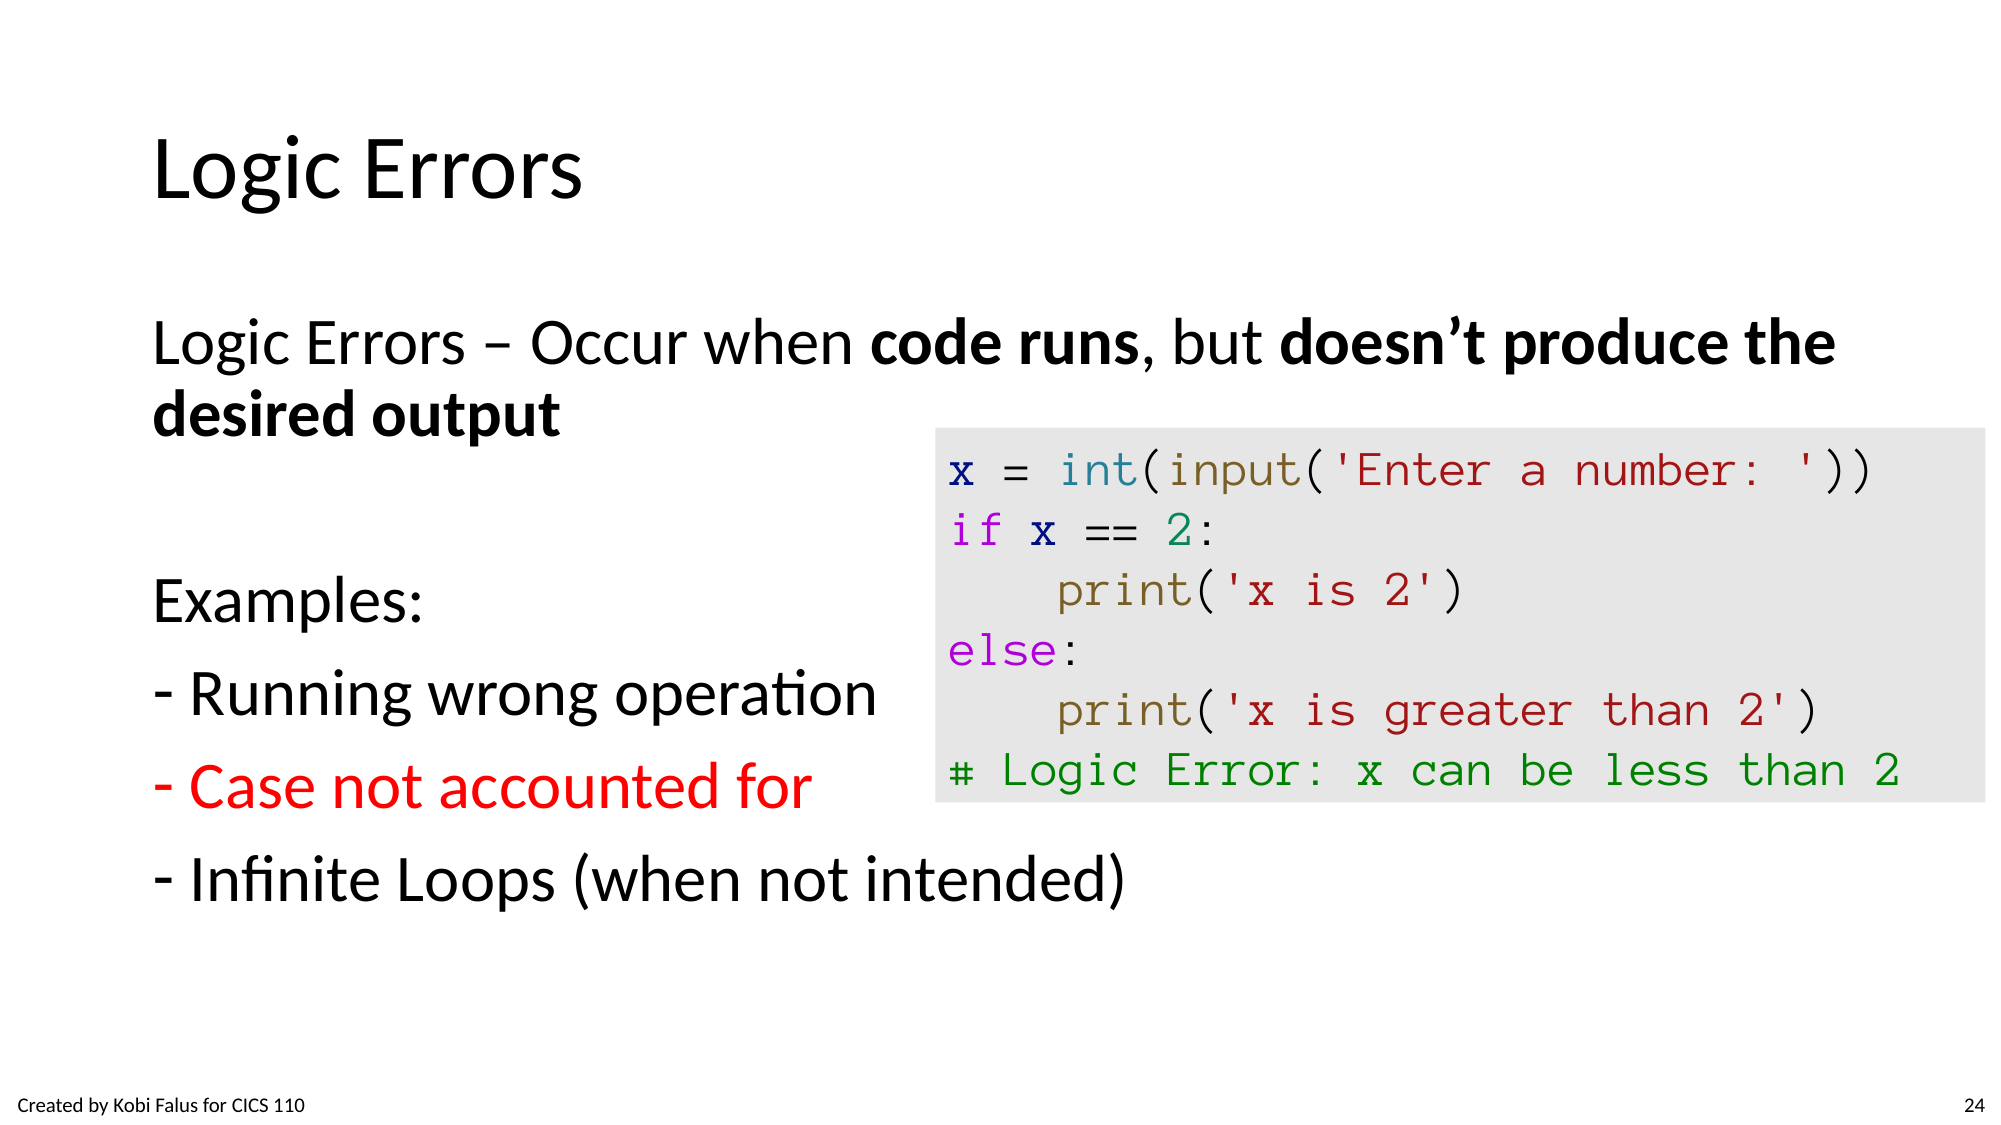

# Logic Errors
Logic Errors – Occur when code runs, but doesn’t produce the desired output

Examples:
Running wrong operation
Case not accounted for
Infinite Loops (when not intended)
x = int(input('Enter a number: '))
if x == 2:
    print('x is 2')
else:
    print('x is greater than 2')
# Logic Error: x can be less than 2